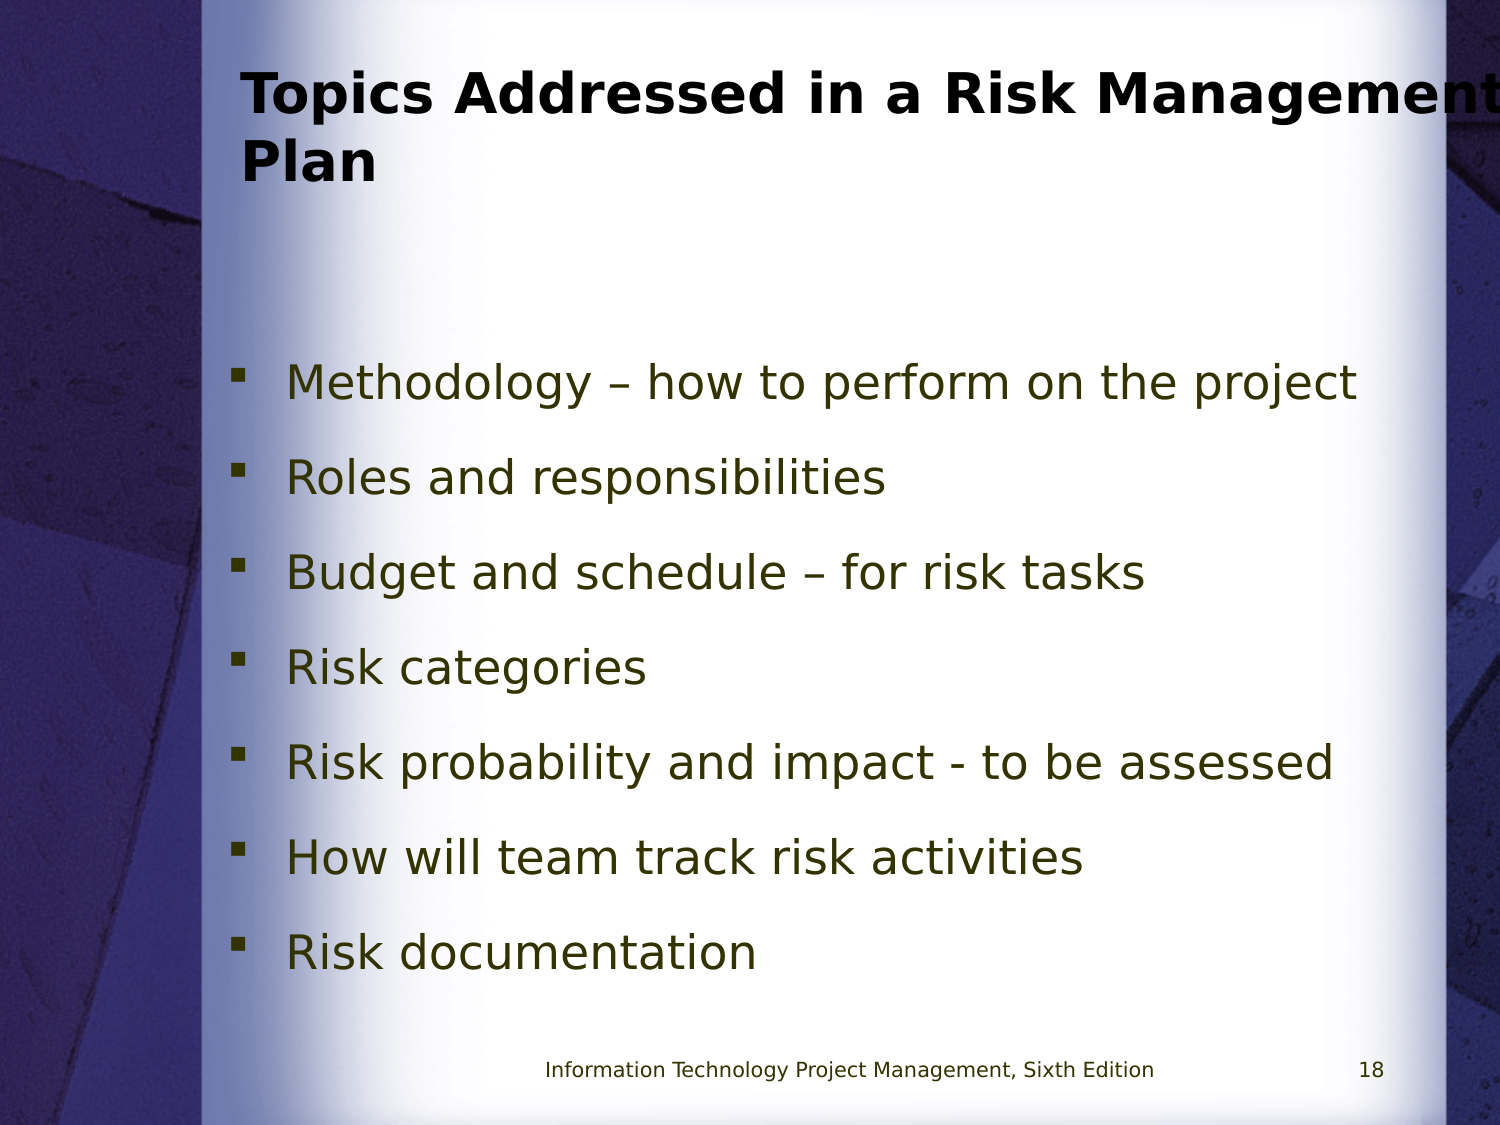

# Topics Addressed in a Risk Management Plan

Methodology – how to perform on the project
Roles and responsibilities
Budget and schedule – for risk tasks
Risk categories
Risk probability and impact - to be assessed
How will team track risk activities
Risk documentation
Information Technology Project Management, Sixth Edition
18